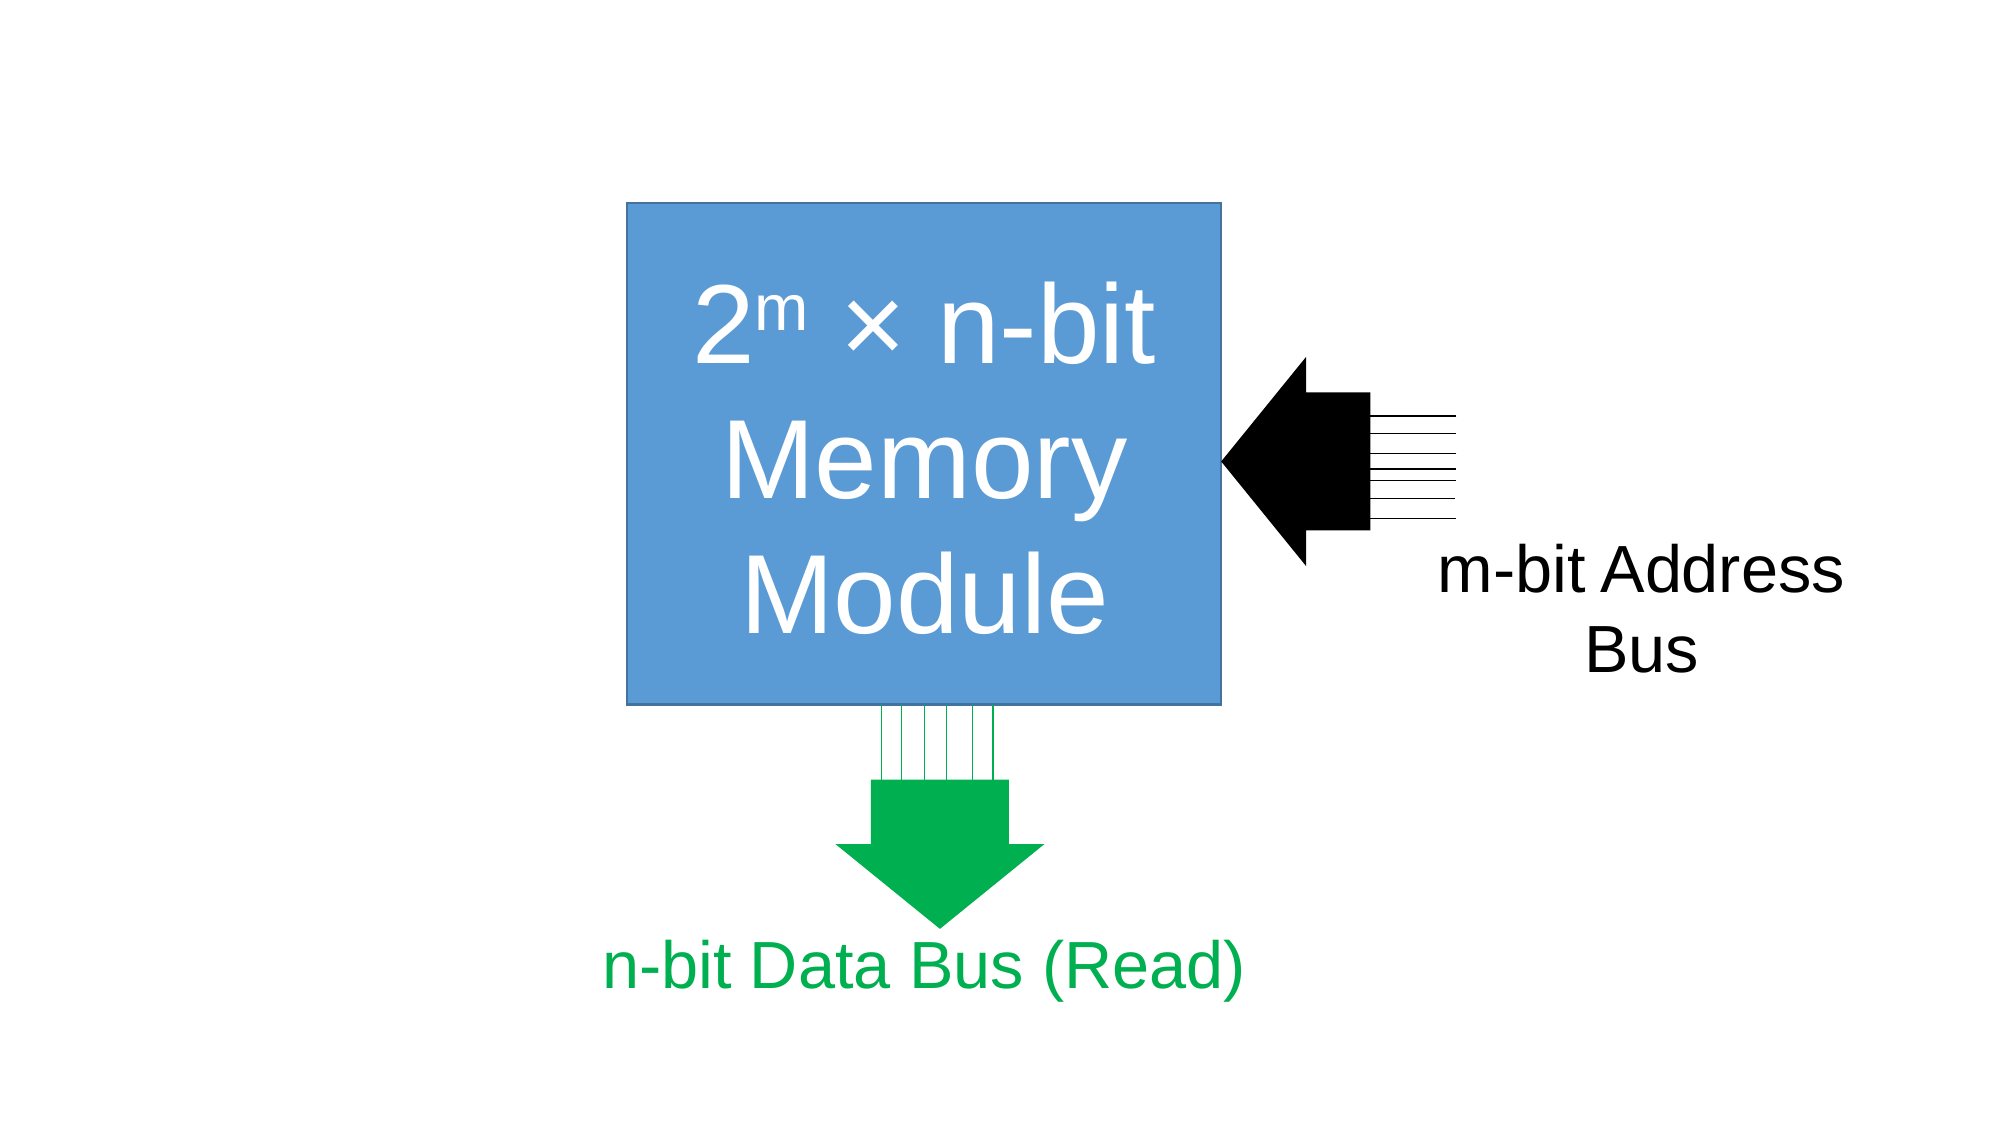

2m × n-bit
Memory
Module

m-bit Address Bus

n-bit Data Bus (Read)